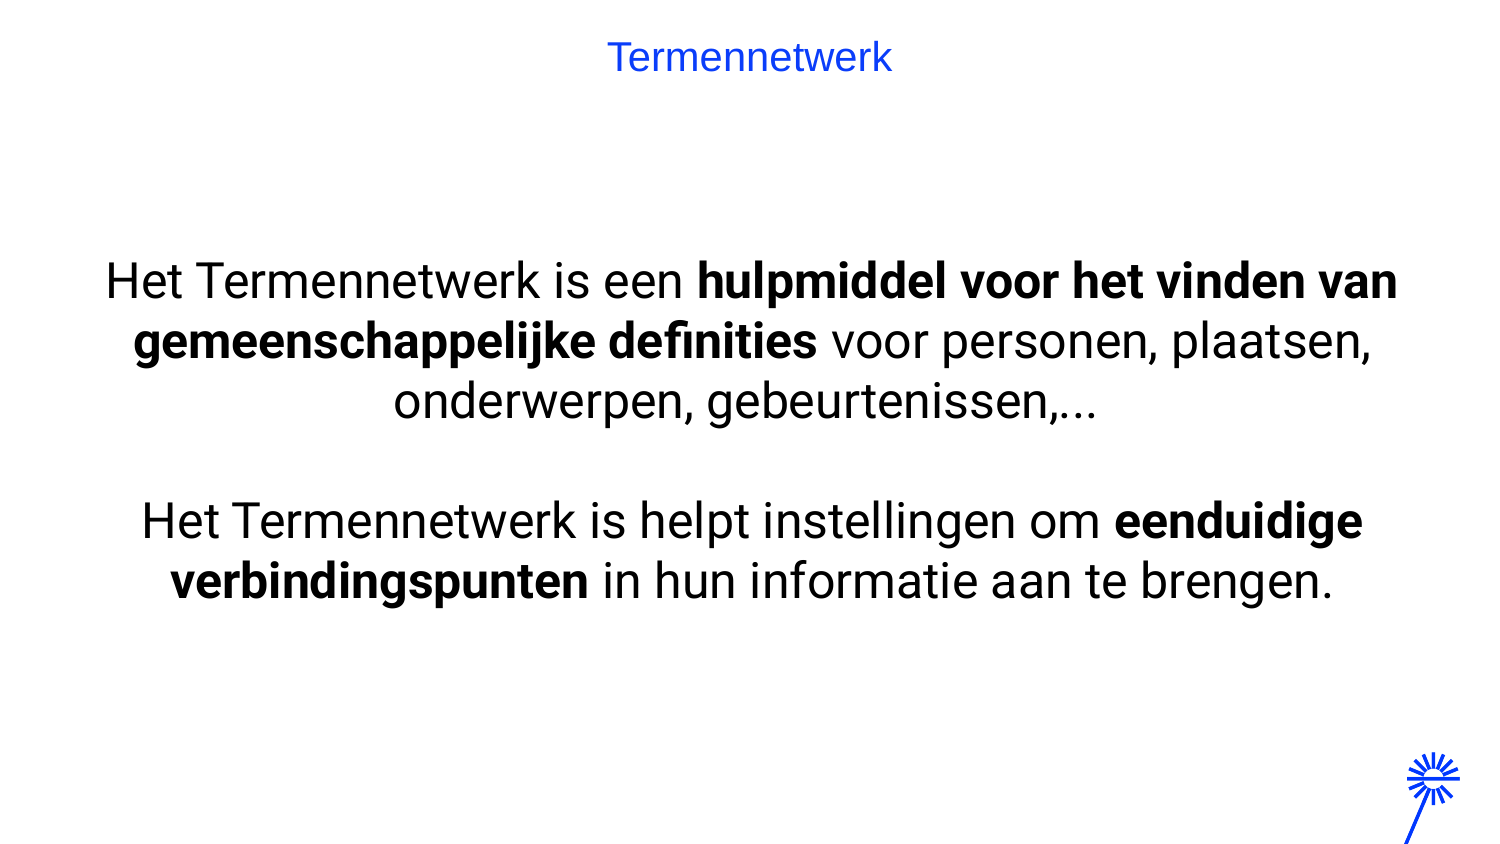

# Termennetwerk
Het Termennetwerk is een hulpmiddel voor het vinden van gemeenschappelijke definities voor personen, plaatsen, onderwerpen, gebeurtenissen,...

Het Termennetwerk is helpt instellingen om eenduidige verbindingspunten in hun informatie aan te brengen.